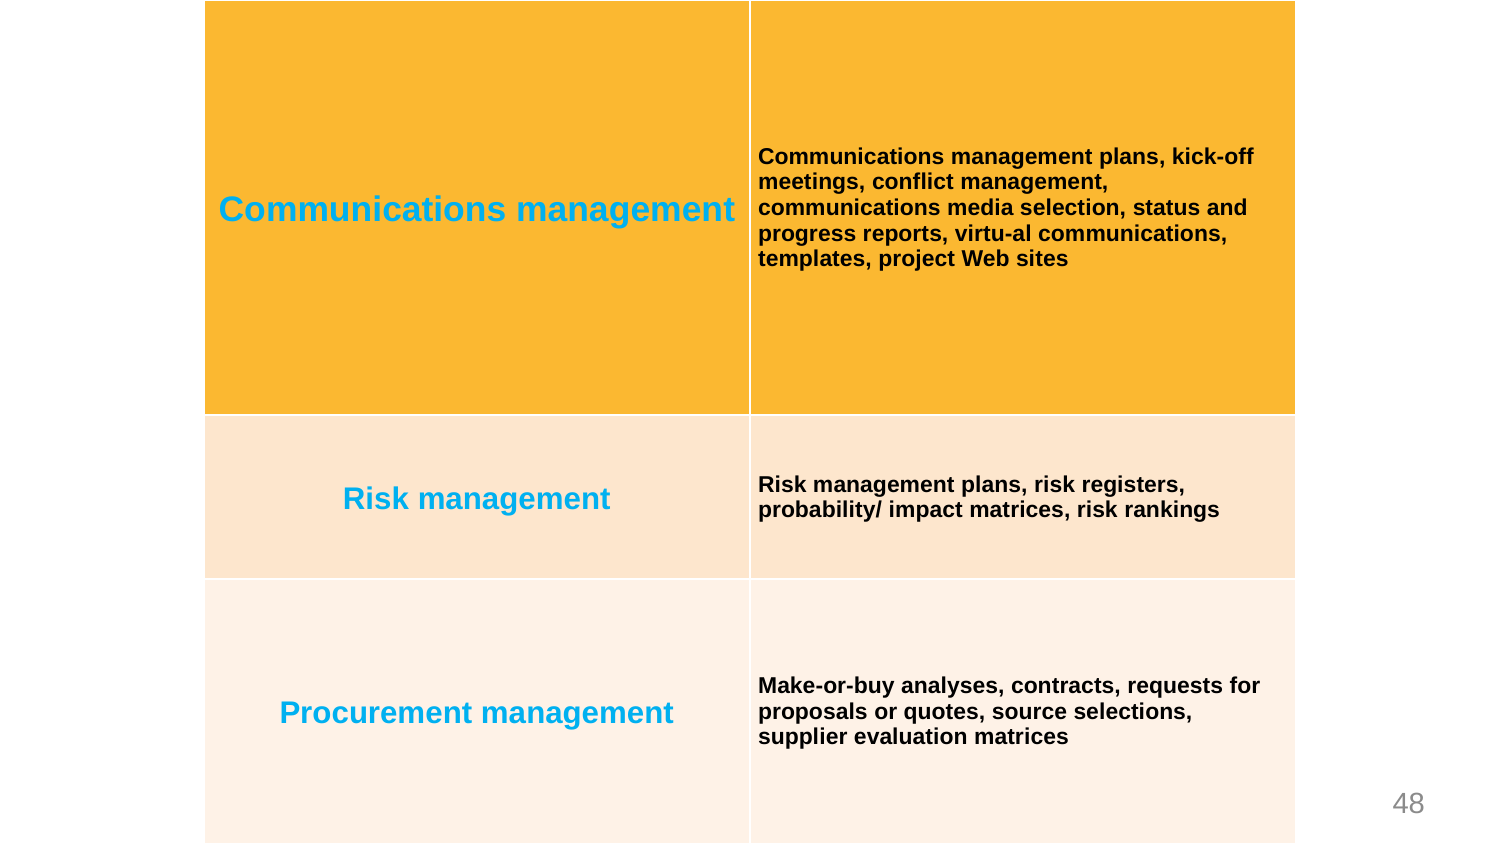

| Communications management | Communications management plans, kick-off meetings, conflict management, communications media selection, status and progress reports, virtu-al communications, templates, project Web sites |
| --- | --- |
| Risk management | Risk management plans, risk registers, probability/ impact matrices, risk rankings |
| Procurement management | Make-or-buy analyses, contracts, requests for proposals or quotes, source selections, supplier evaluation matrices |
Dr Vimal Sharma
48